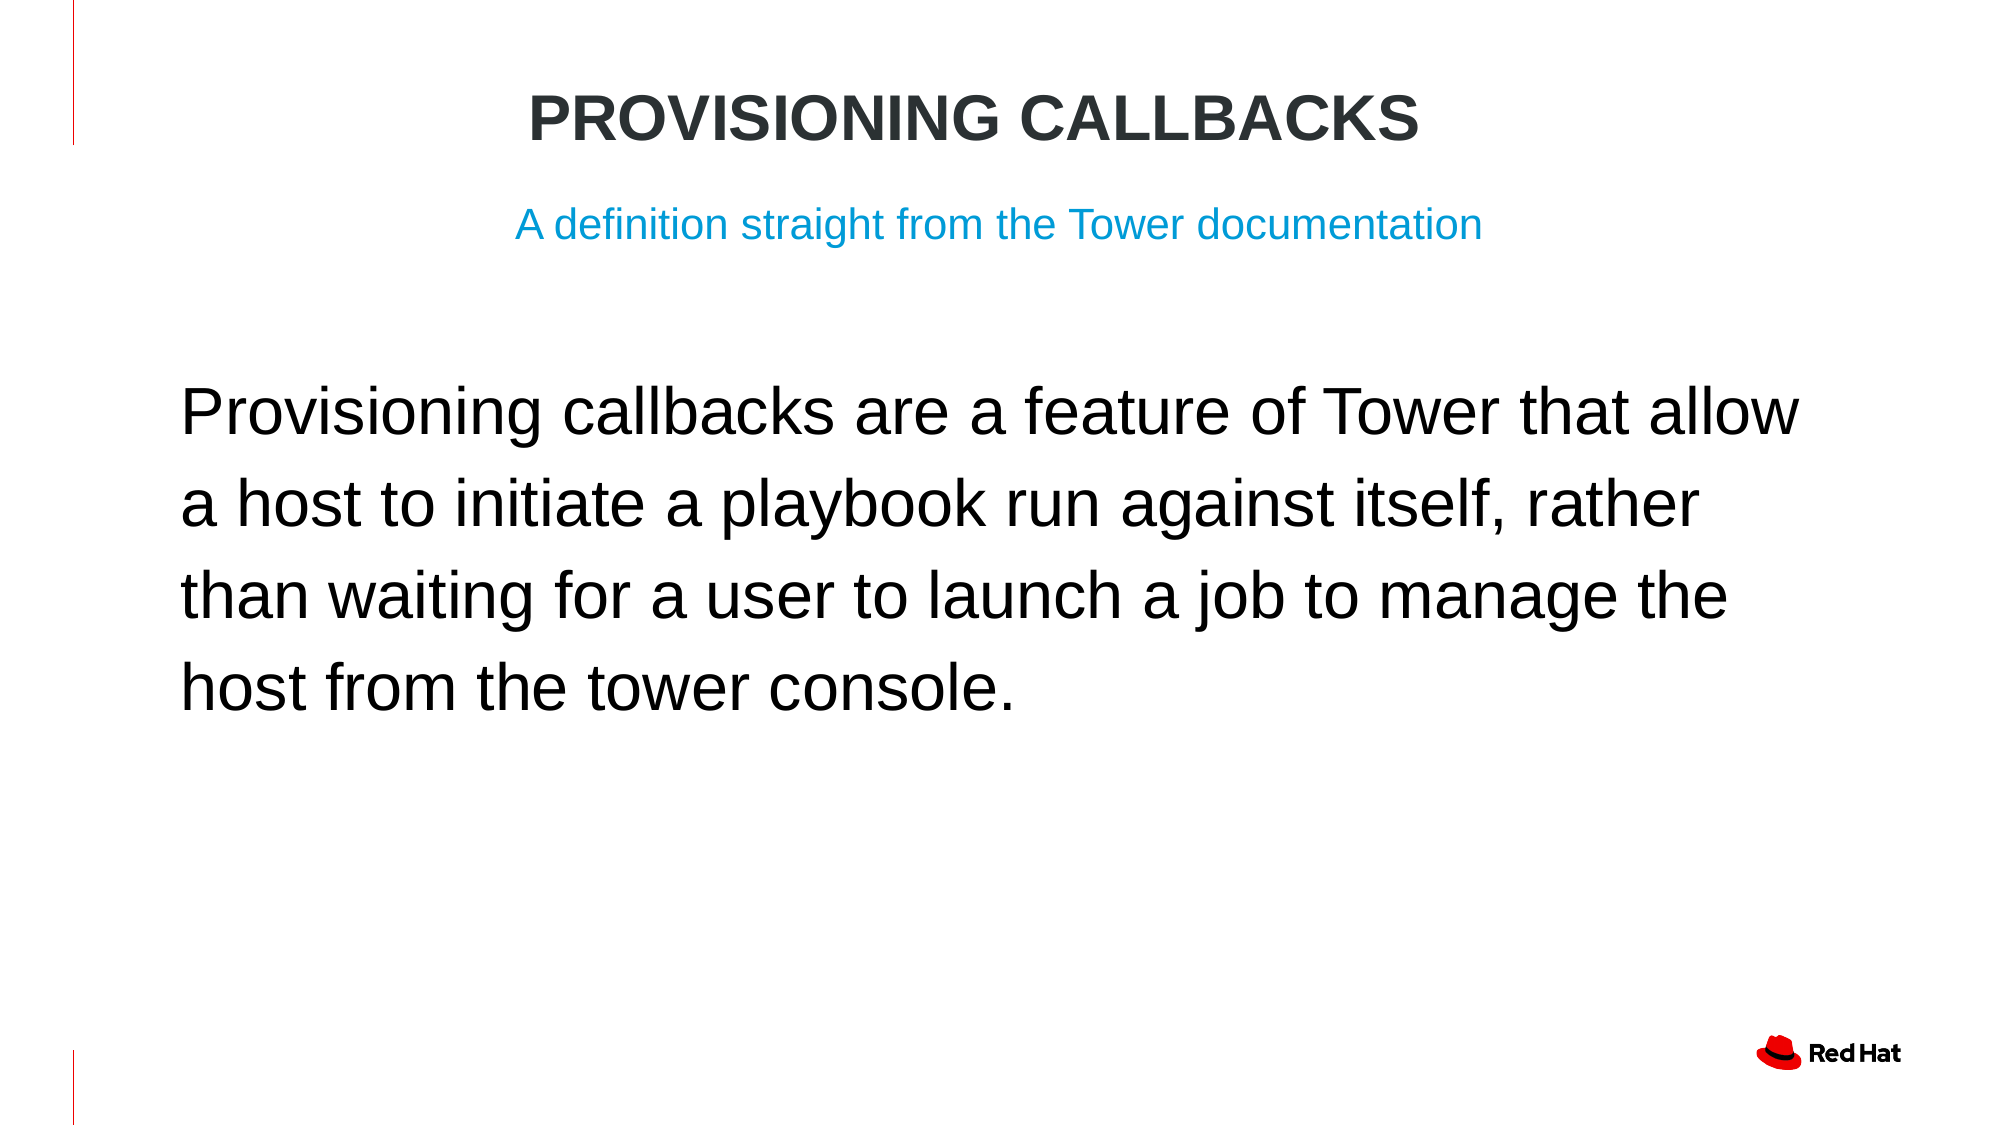

PROVISIONING CALLBACKS
A definition straight from the Tower documentation
Provisioning callbacks are a feature of Tower that allow a host to initiate a playbook run against itself, rather than waiting for a user to launch a job to manage the host from the tower console.